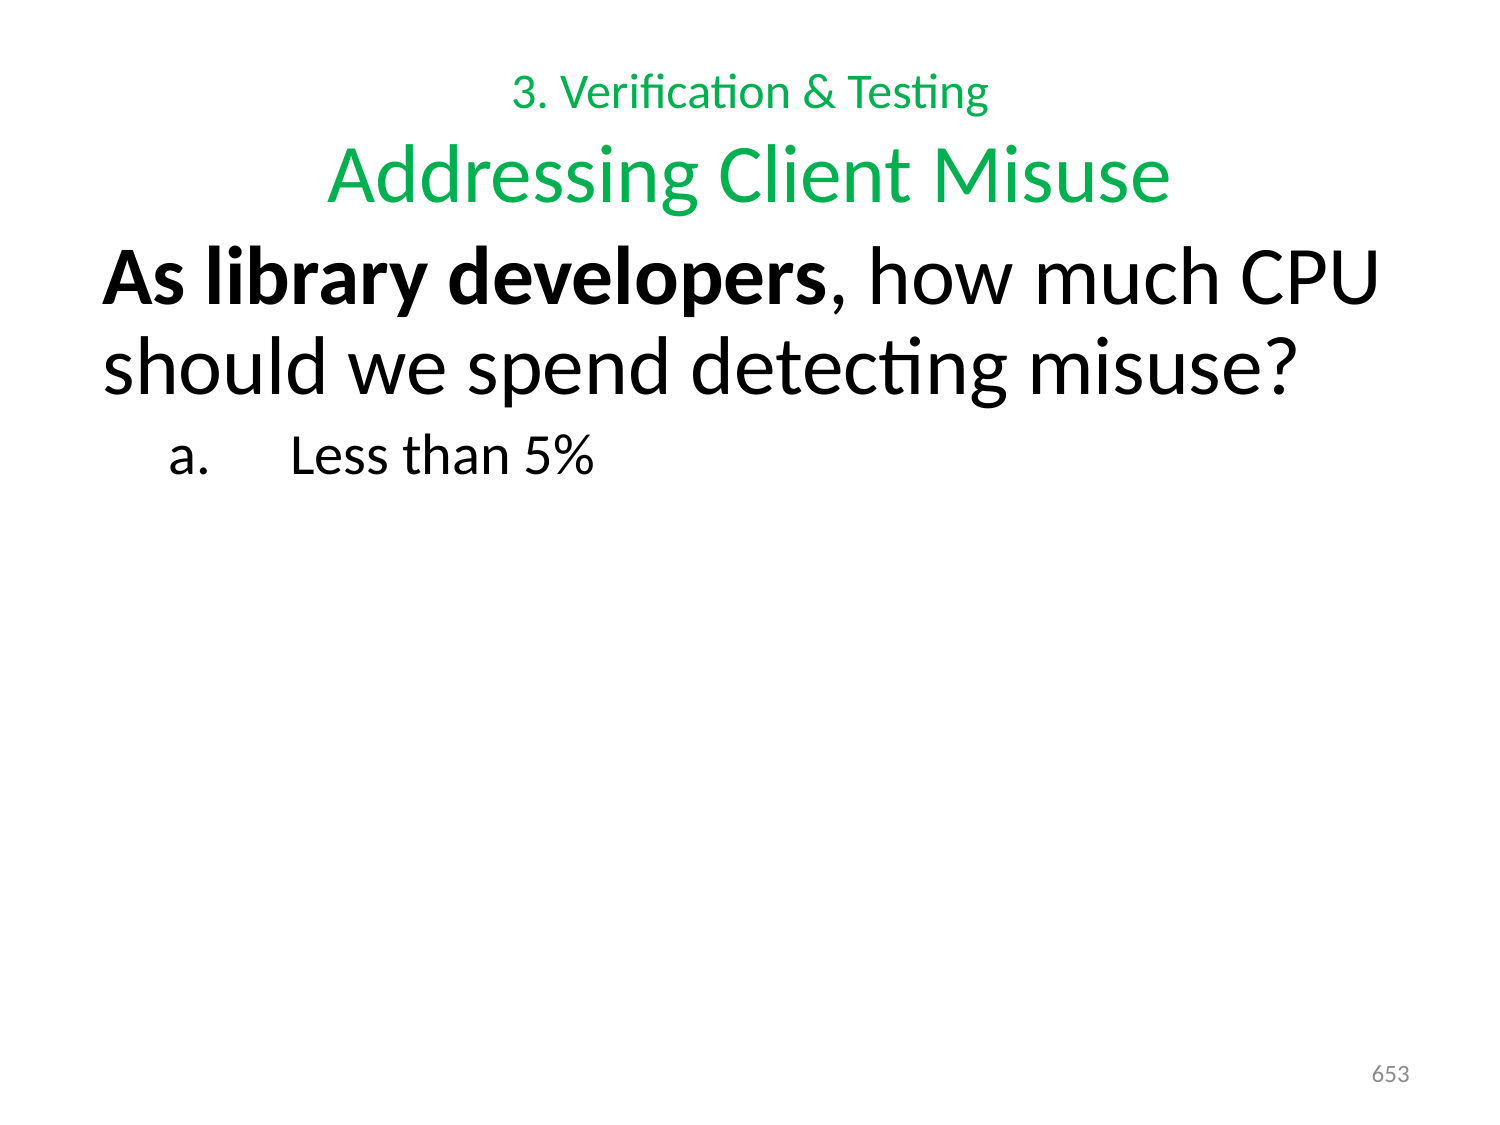

# 3. Verification & Testing Addressing Client Misuse
As library developers, how much CPU should we spend detecting misuse?
Less than 5%

653